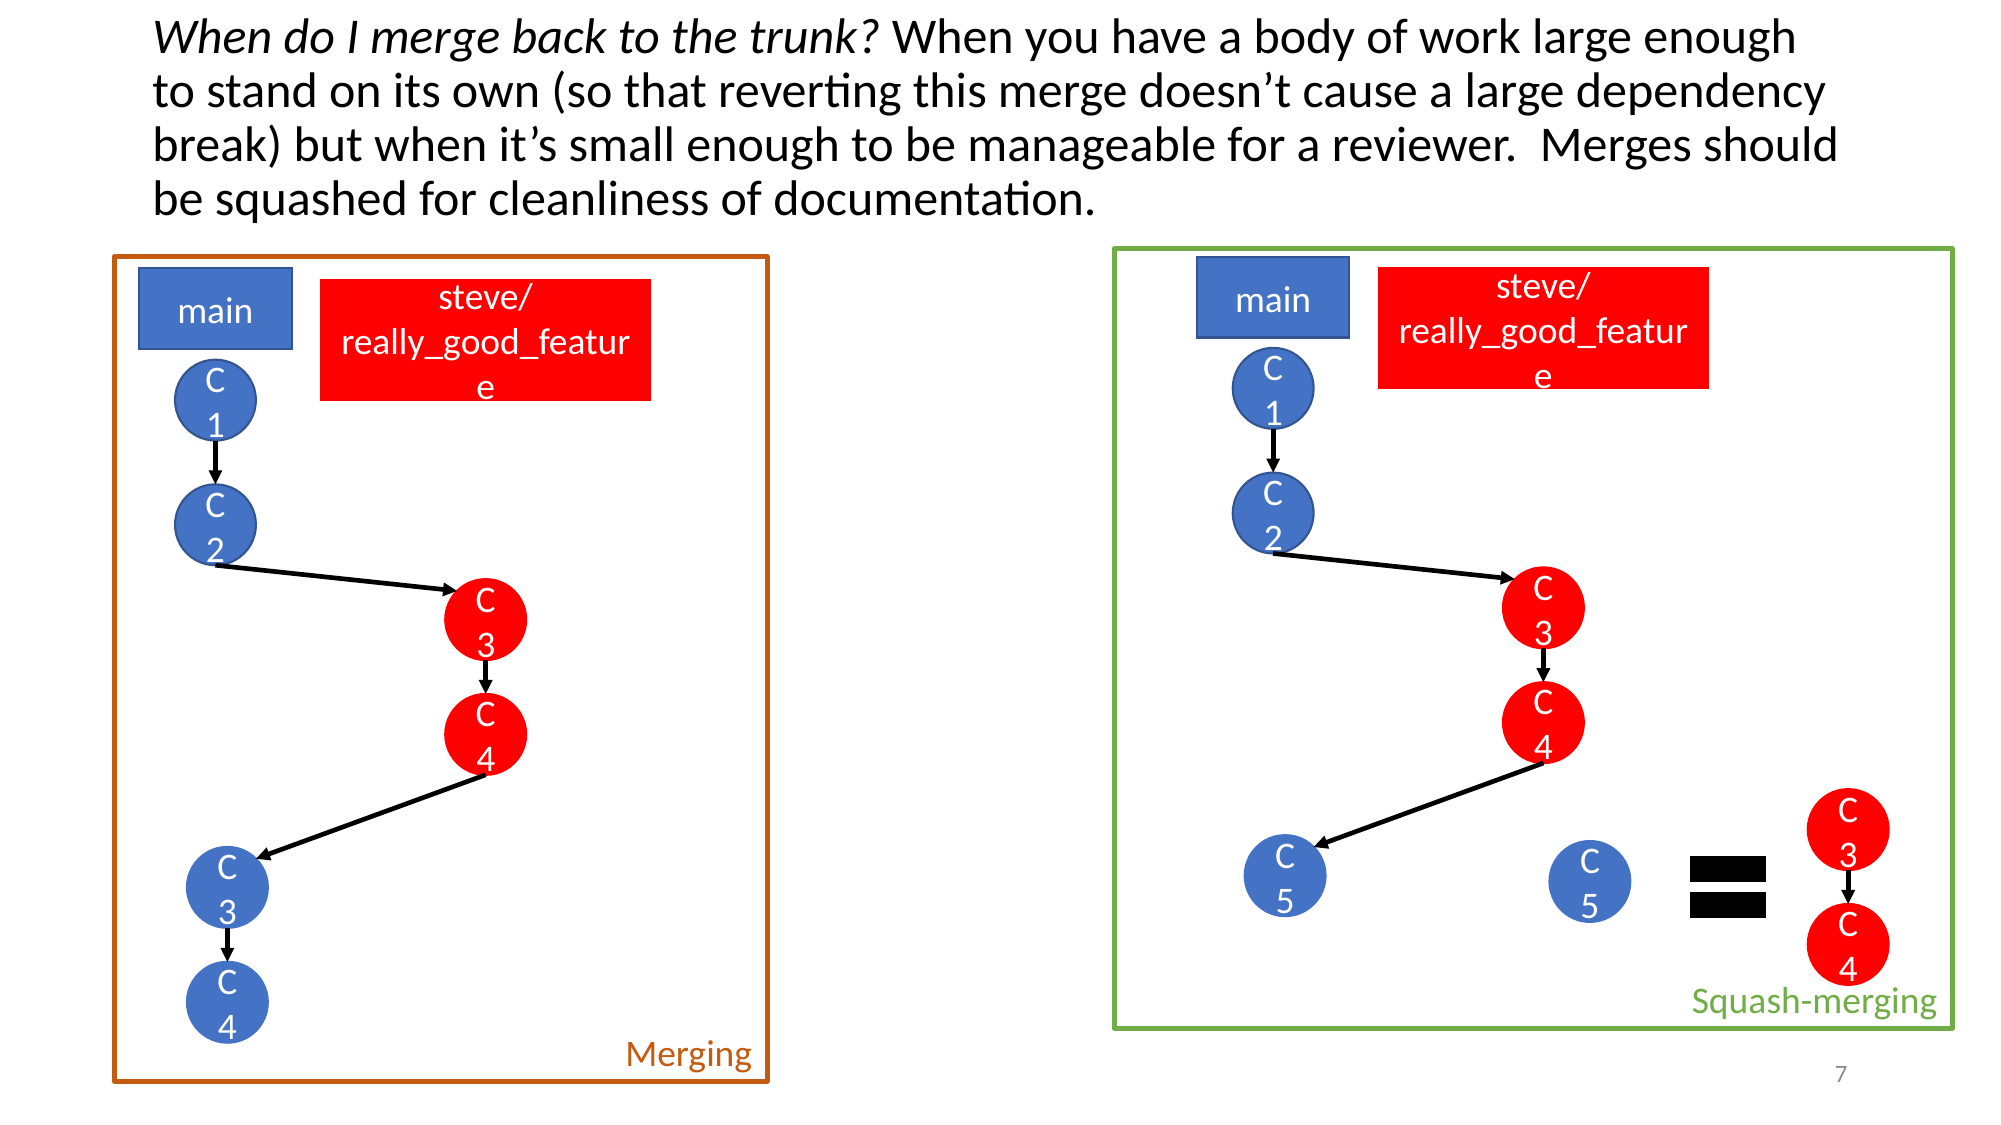

# When do I merge back to the trunk? When you have a body of work large enough to stand on its own (so that reverting this merge doesn’t cause a large dependency break) but when it’s small enough to be manageable for a reviewer.  Merges should be squashed for cleanliness of documentation.

Squash-merging

Merging
main
main
steve/really_good_feature
steve/really_good_feature
C1
C1
C2
C2
C3
C3
C4
C4
C3
C5

C5
C3
C4
C4
7